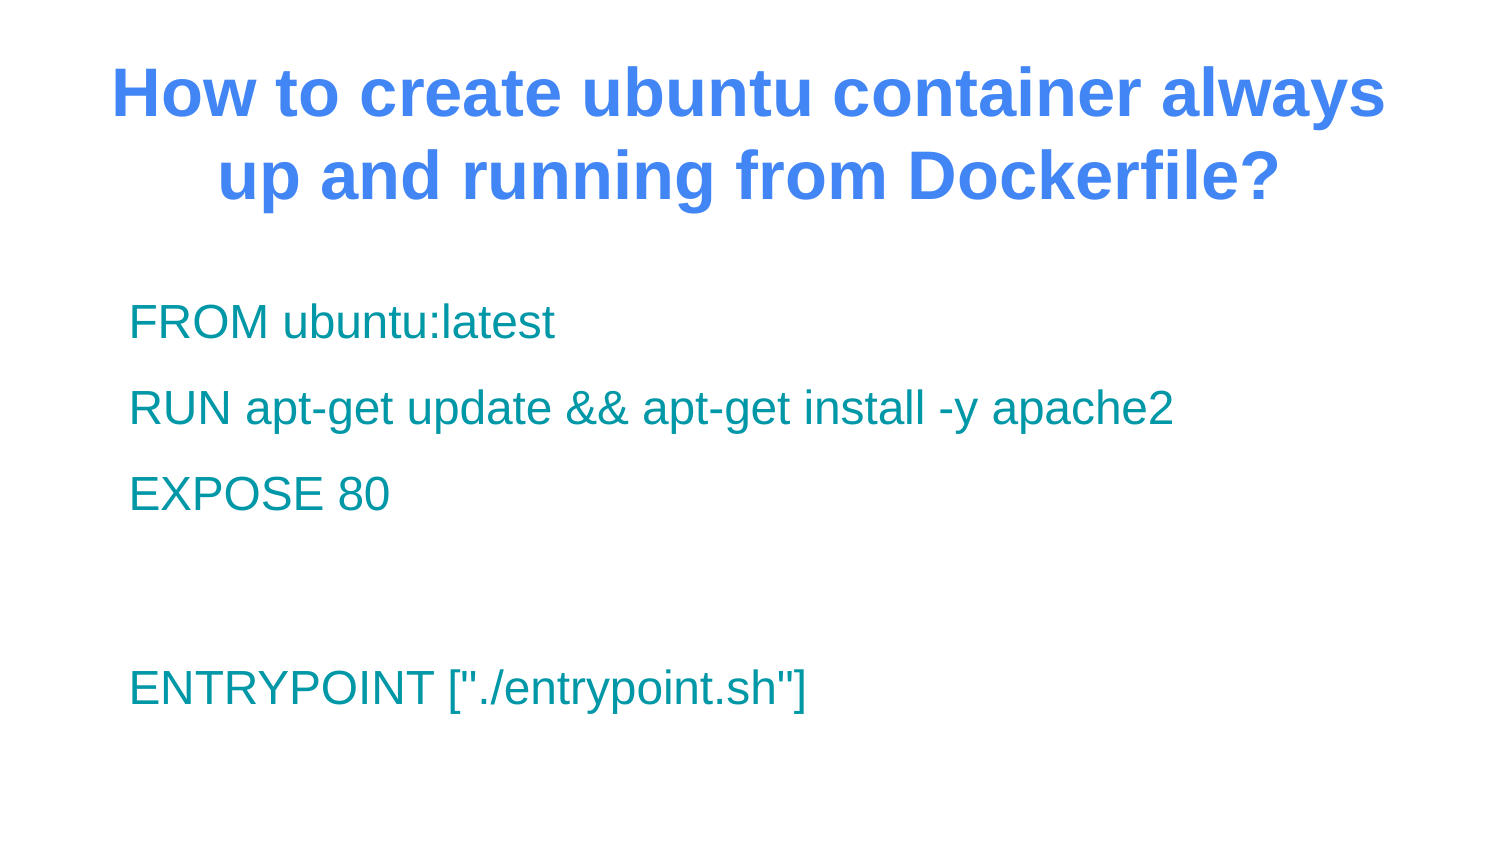

# How to create ubuntu container always up and running from Dockerfile?
FROM ubuntu:latest
RUN apt-get update && apt-get install -y apache2
EXPOSE 80
ENTRYPOINT ["./entrypoint.sh"]